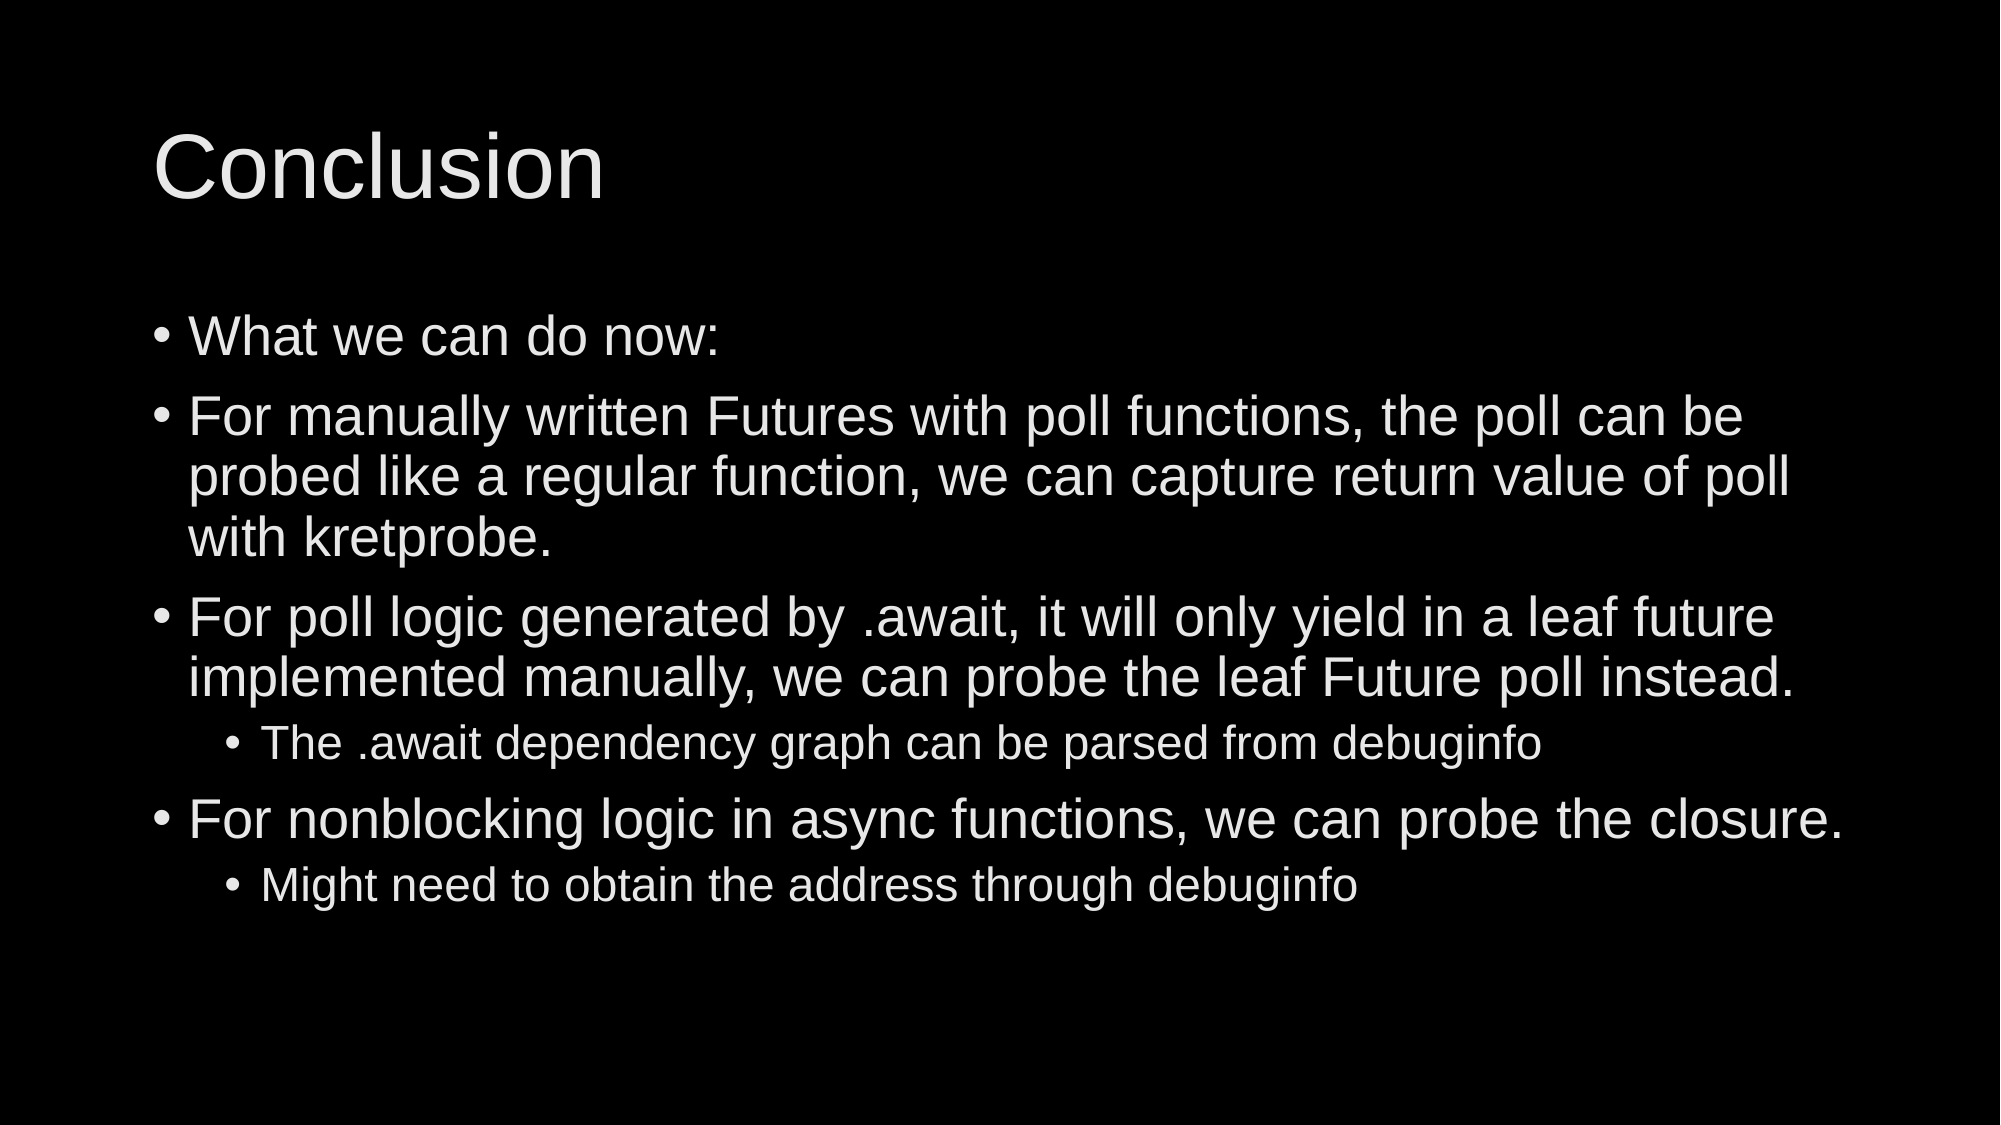

# Conclusion
What we can do now:
For manually written Futures with poll functions, the poll can be probed like a regular function, we can capture return value of poll with kretprobe.
For poll logic generated by .await, it will only yield in a leaf future implemented manually, we can probe the leaf Future poll instead.
The .await dependency graph can be parsed from debuginfo
For nonblocking logic in async functions, we can probe the closure.
Might need to obtain the address through debuginfo